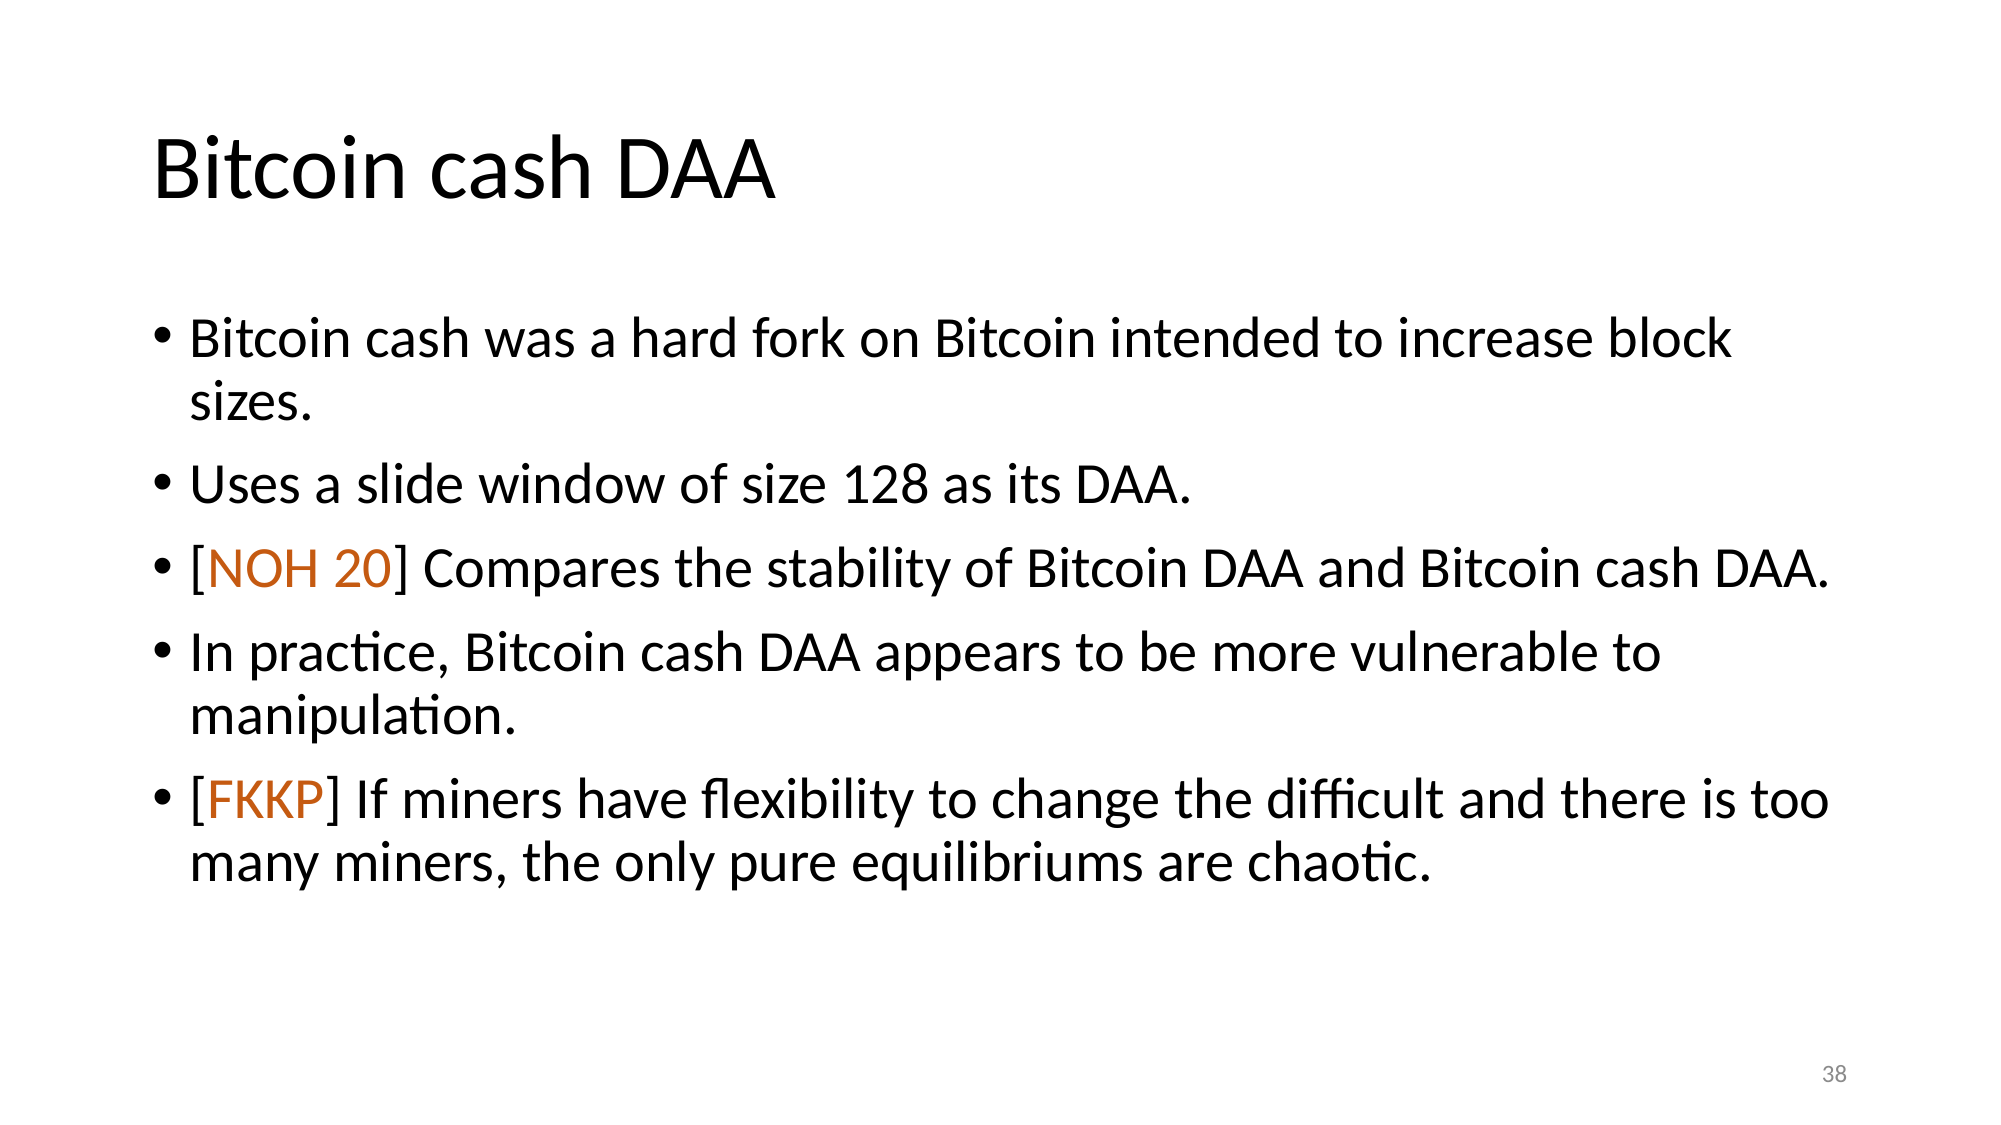

# Bitcoin cash DAA
Bitcoin cash was a hard fork on Bitcoin intended to increase block sizes.
Uses a slide window of size 128 as its DAA.
[NOH 20] Compares the stability of Bitcoin DAA and Bitcoin cash DAA.
In practice, Bitcoin cash DAA appears to be more vulnerable to manipulation.
[FKKP] If miners have flexibility to change the difficult and there is too many miners, the only pure equilibriums are chaotic.
38